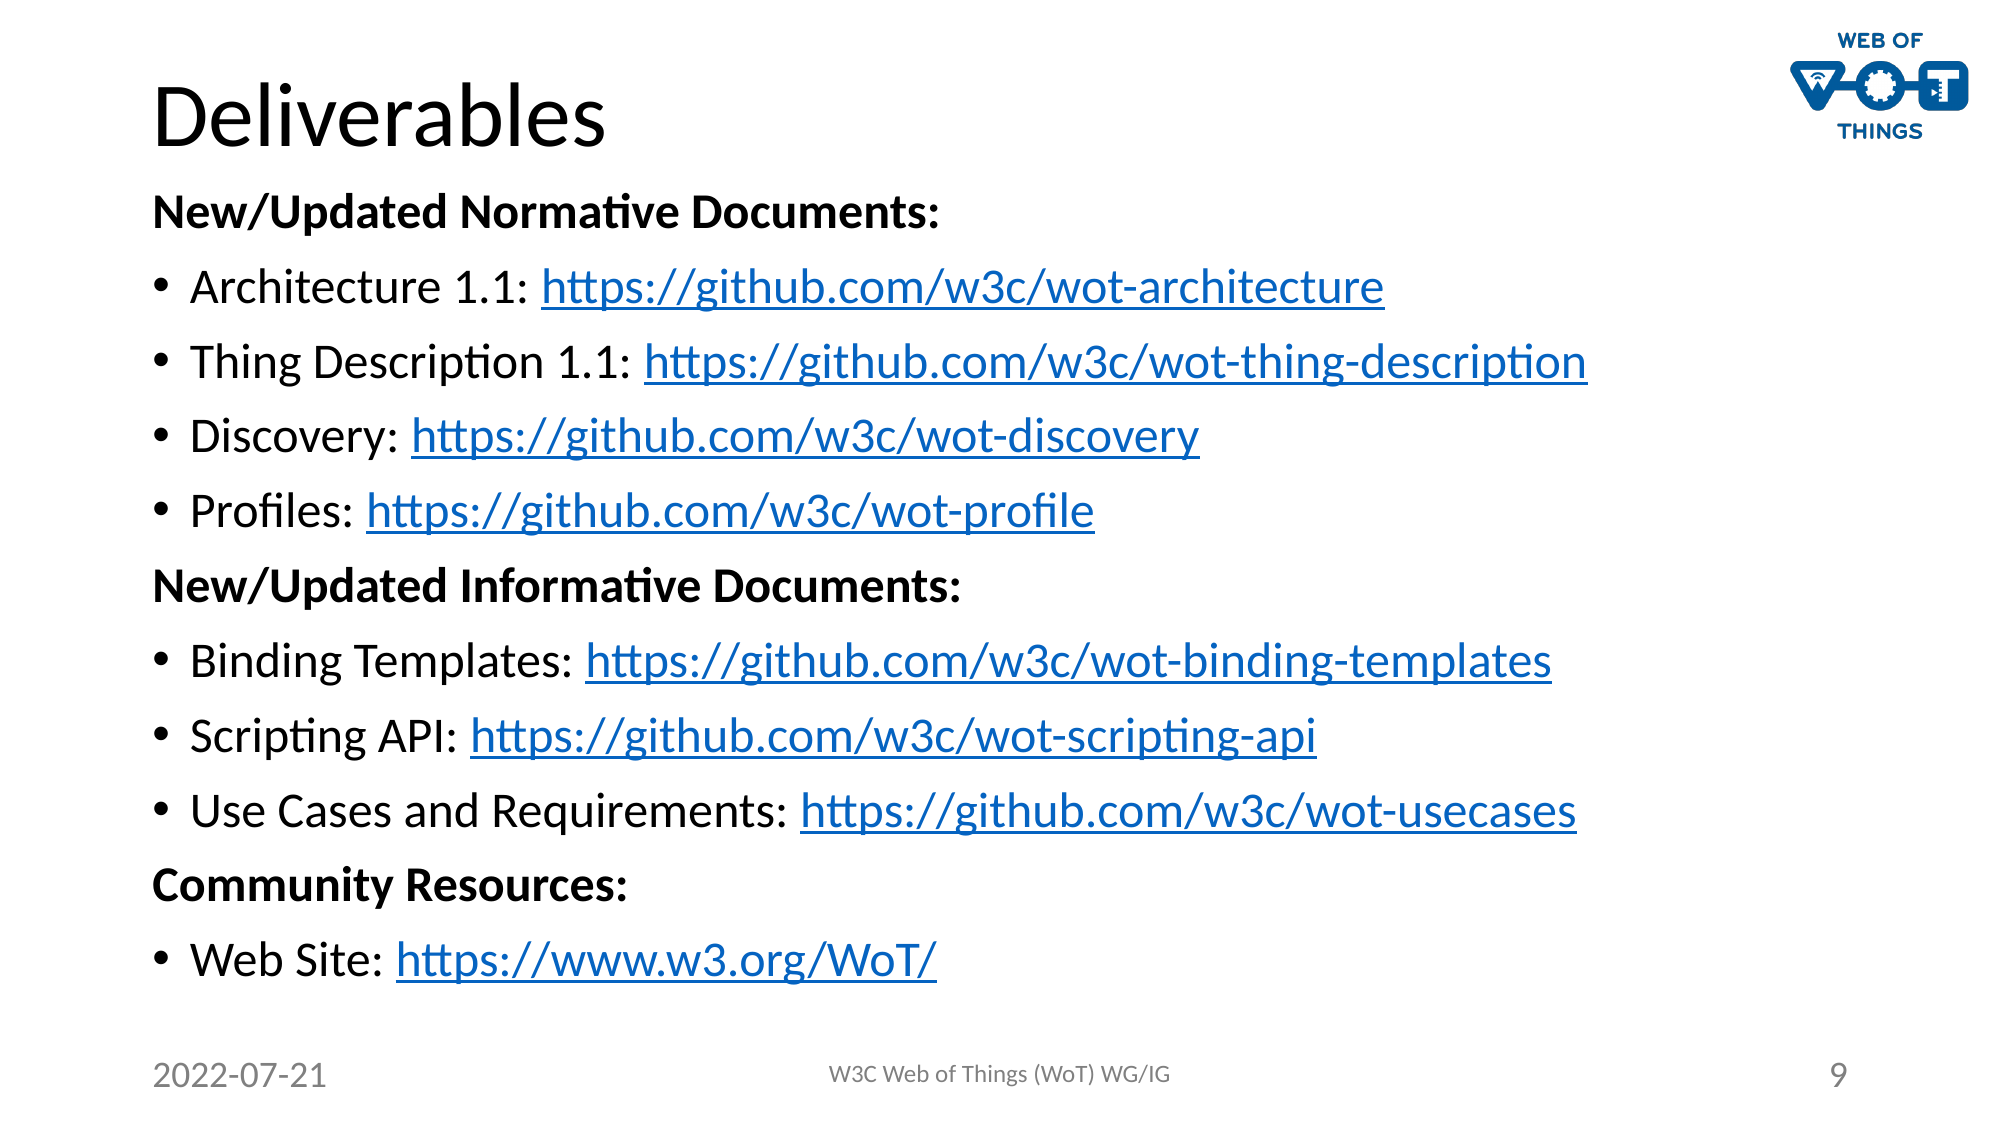

# Deliverables
New/Updated Normative Documents:
Architecture 1.1: https://github.com/w3c/wot-architecture
Thing Description 1.1: https://github.com/w3c/wot-thing-description
Discovery: https://github.com/w3c/wot-discovery
Profiles: https://github.com/w3c/wot-profile
New/Updated Informative Documents:
Binding Templates: https://github.com/w3c/wot-binding-templates
Scripting API: https://github.com/w3c/wot-scripting-api
Use Cases and Requirements: https://github.com/w3c/wot-usecases
Community Resources:
Web Site: https://www.w3.org/WoT/
2022-07-21
W3C Web of Things (WoT) WG/IG
9